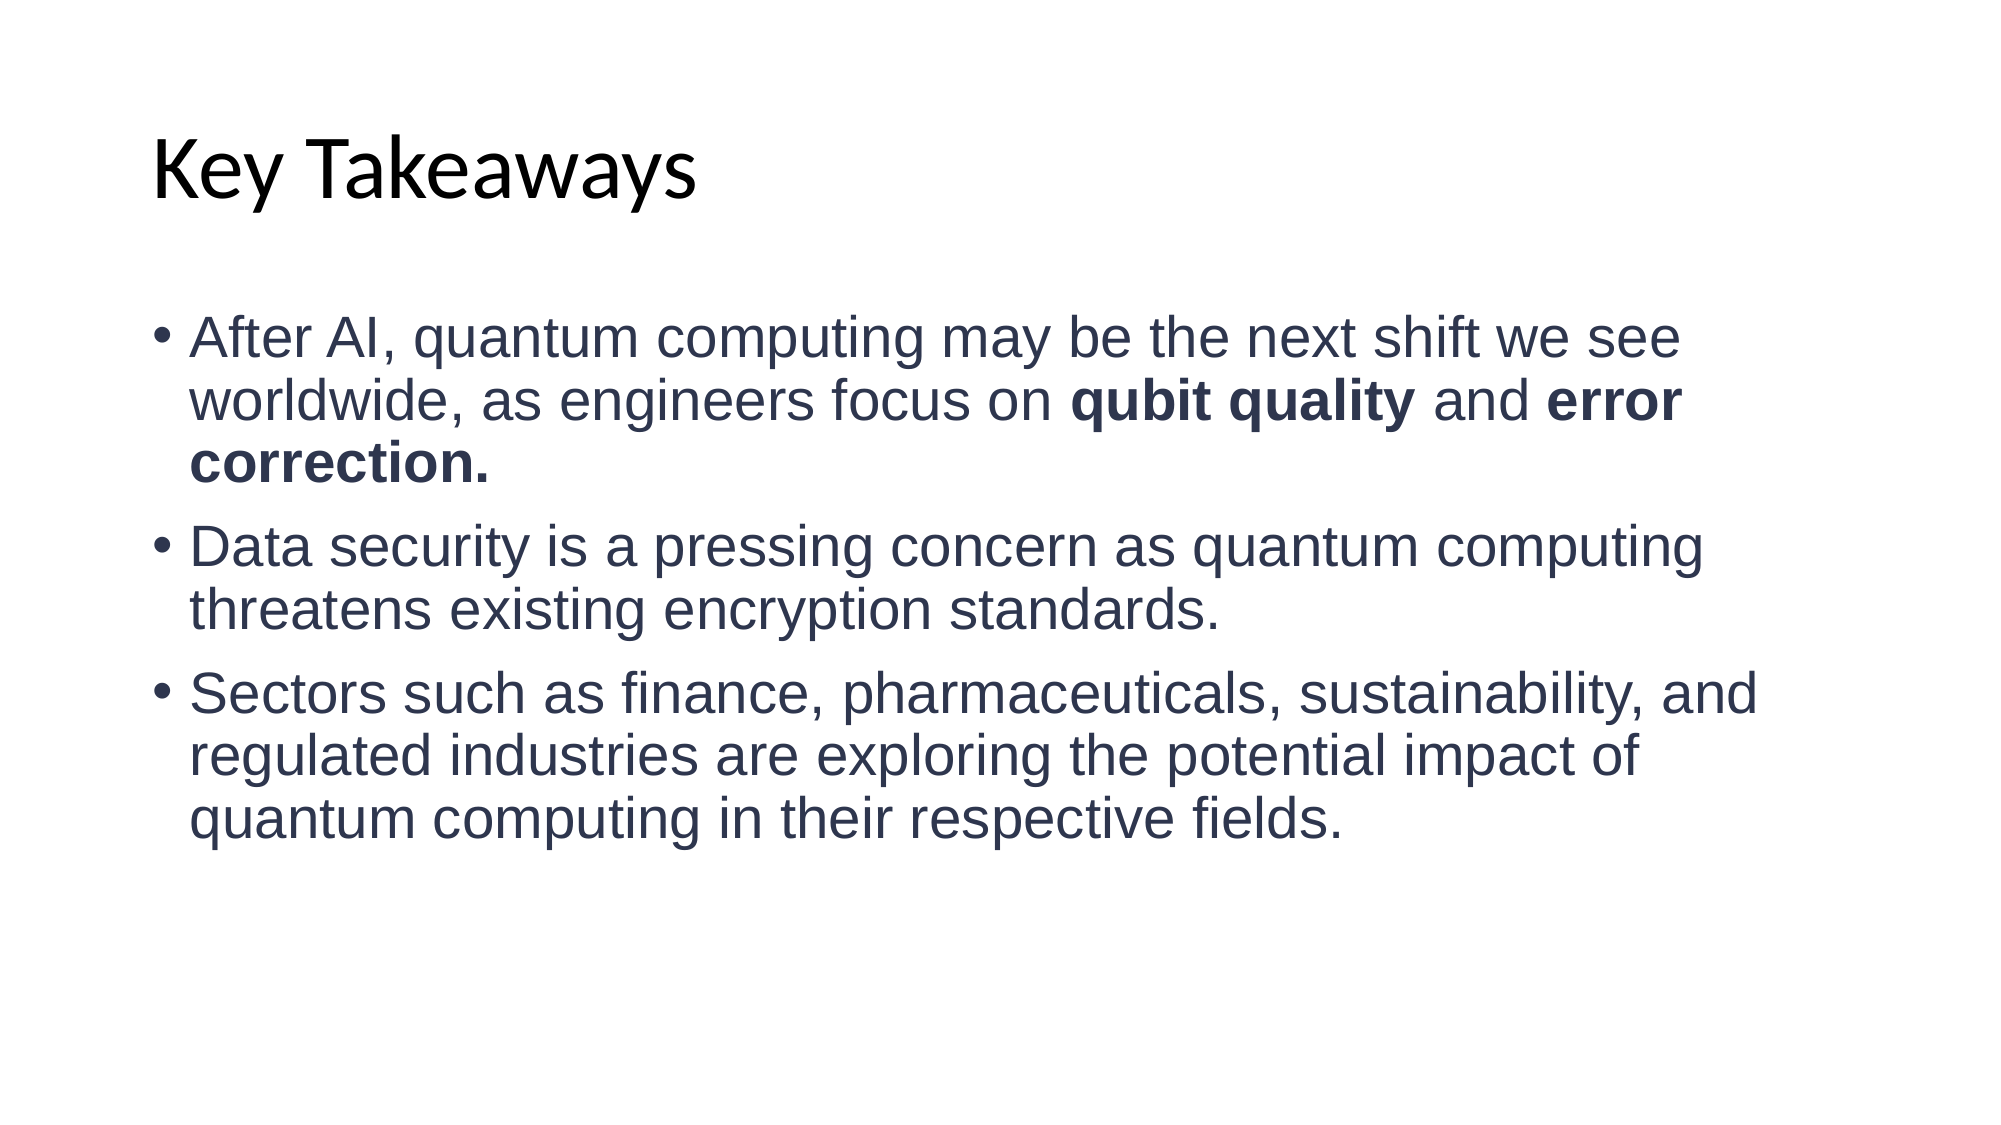

# Key Takeaways
After AI, quantum computing may be the next shift we see worldwide, as engineers focus on qubit quality and error correction.
Data security is a pressing concern as quantum computing threatens existing encryption standards.
Sectors such as finance, pharmaceuticals, sustainability, and regulated industries are exploring the potential impact of quantum computing in their respective fields.